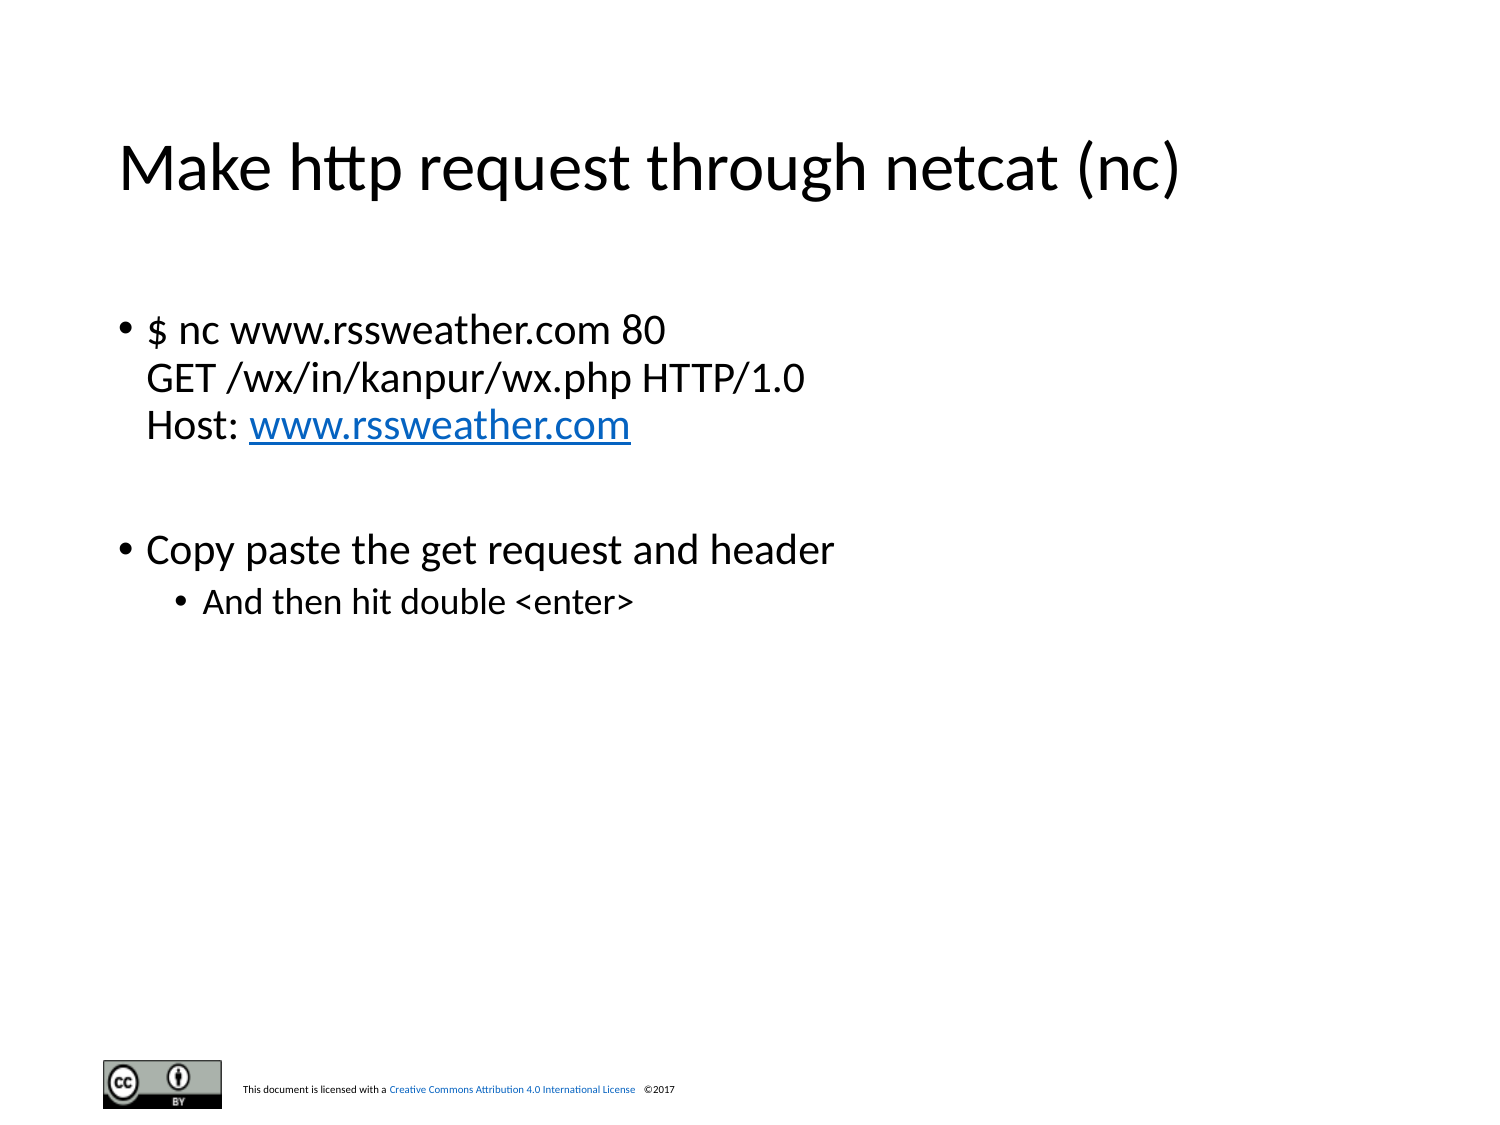

# Make http request through netcat (nc)
$ nc www.rssweather.com 80
GET /wx/in/kanpur/wx.php HTTP/1.0
Host: www.rssweather.com

Copy paste the get request and header
And then hit double <enter>